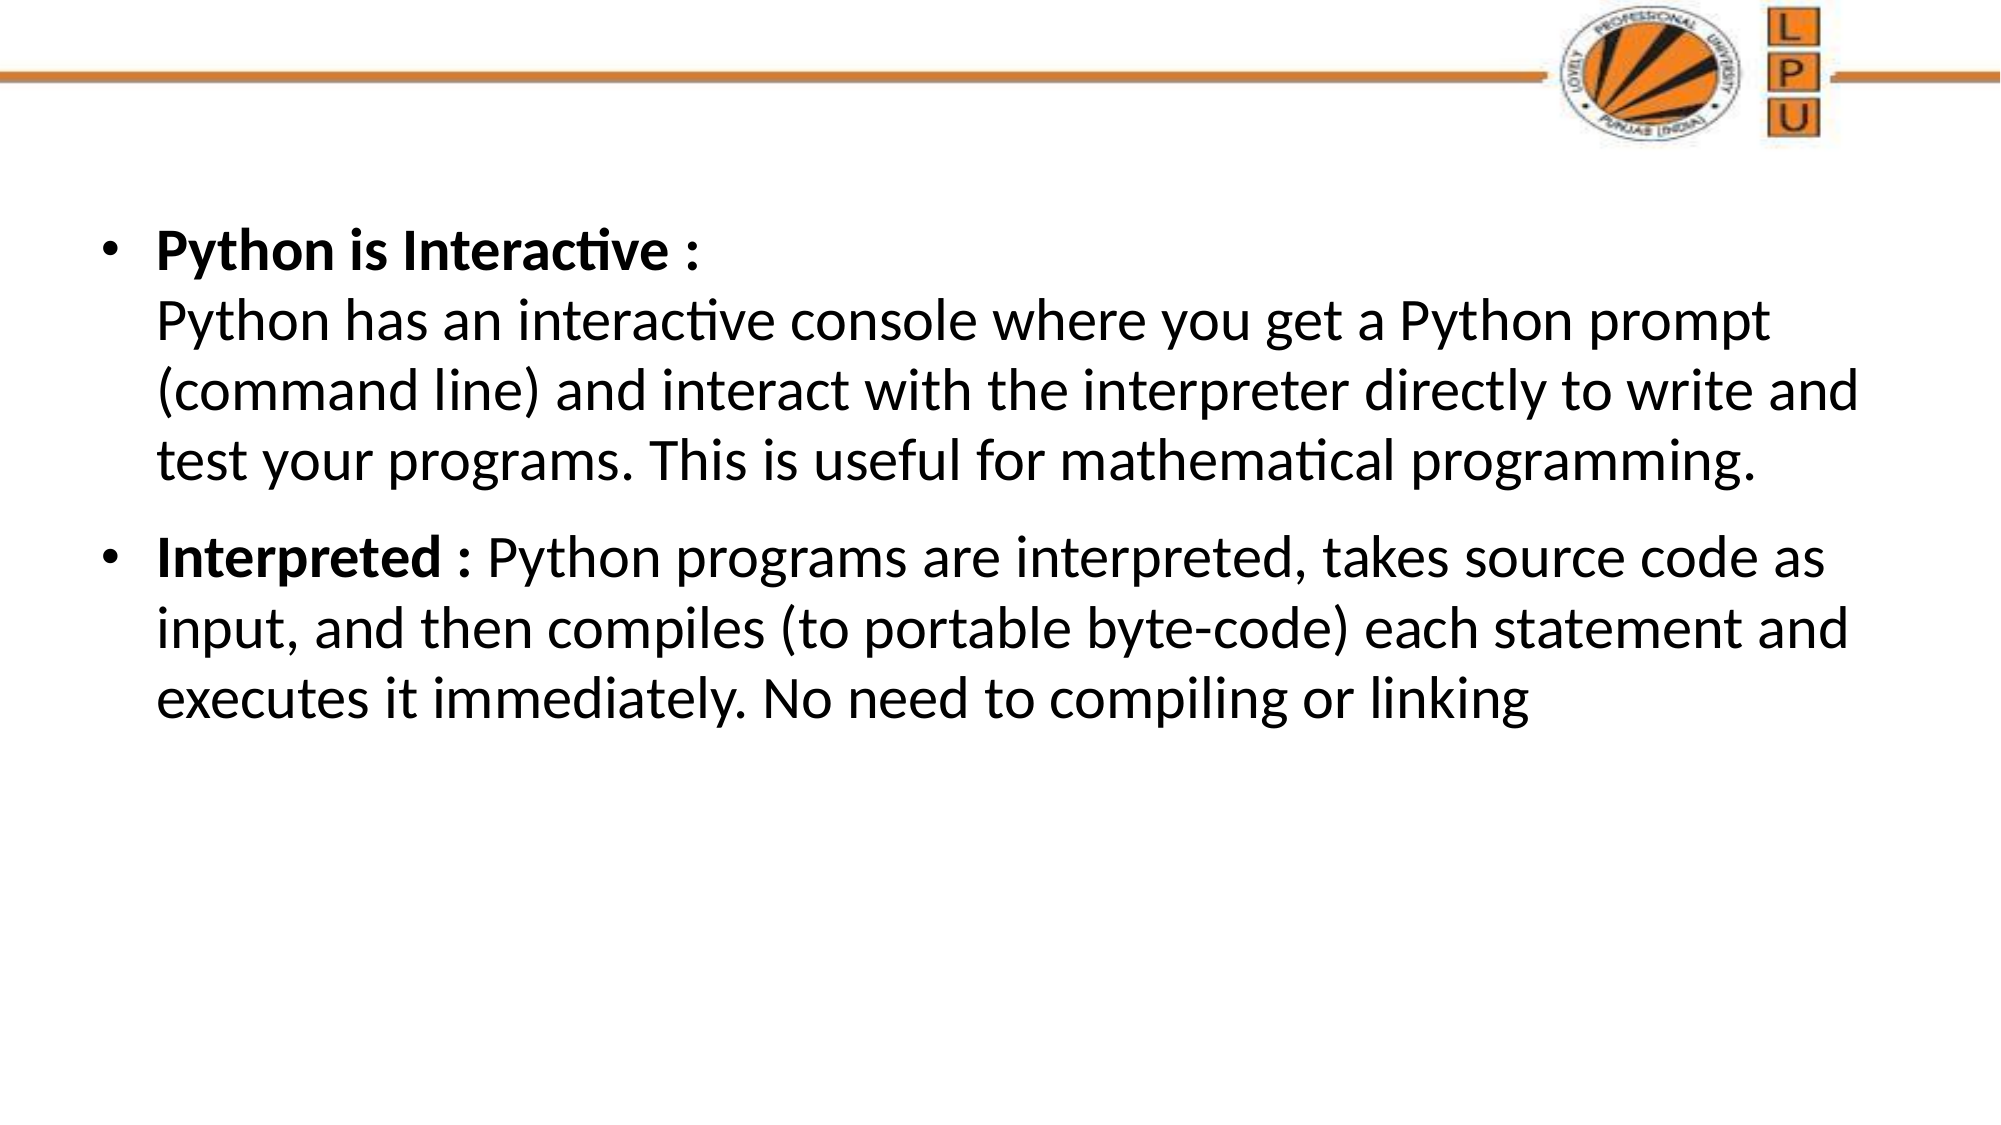

Python is Interactive : 
Python has an interactive console where you get a Python prompt (command line) and interact with the interpreter directly to write and test your programs. This is useful for mathematical programming.
Interpreted : Python programs are interpreted, takes source code as input, and then compiles (to portable byte-code) each statement and executes it immediately. No need to compiling or linking